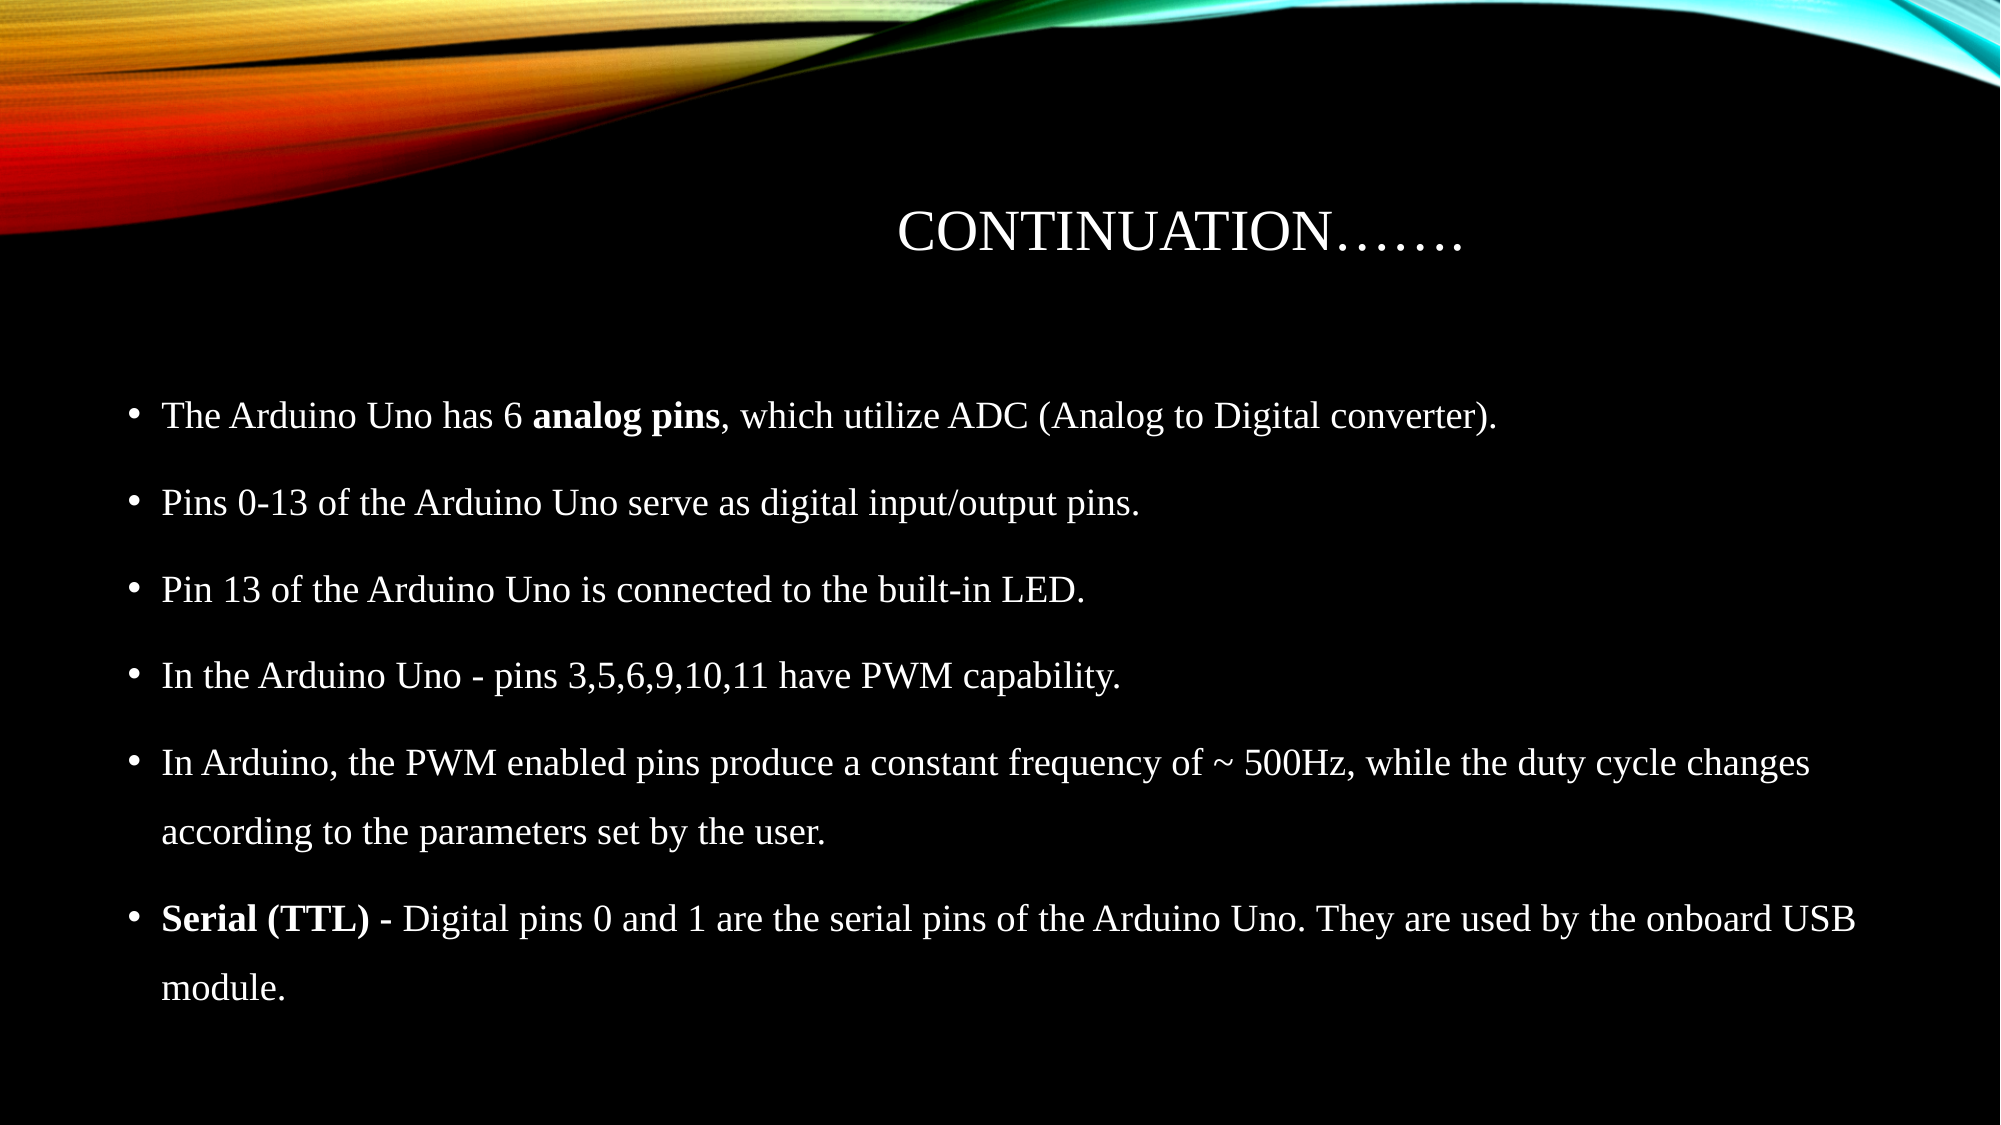

# CONTINUATION…….
The Arduino Uno has 6 analog pins, which utilize ADC (Analog to Digital converter).
Pins 0-13 of the Arduino Uno serve as digital input/output pins.
Pin 13 of the Arduino Uno is connected to the built-in LED.
In the Arduino Uno - pins 3,5,6,9,10,11 have PWM capability.
In Arduino, the PWM enabled pins produce a constant frequency of ~ 500Hz, while the duty cycle changes according to the parameters set by the user.
Serial (TTL) - Digital pins 0 and 1 are the serial pins of the Arduino Uno. They are used by the onboard USB module.